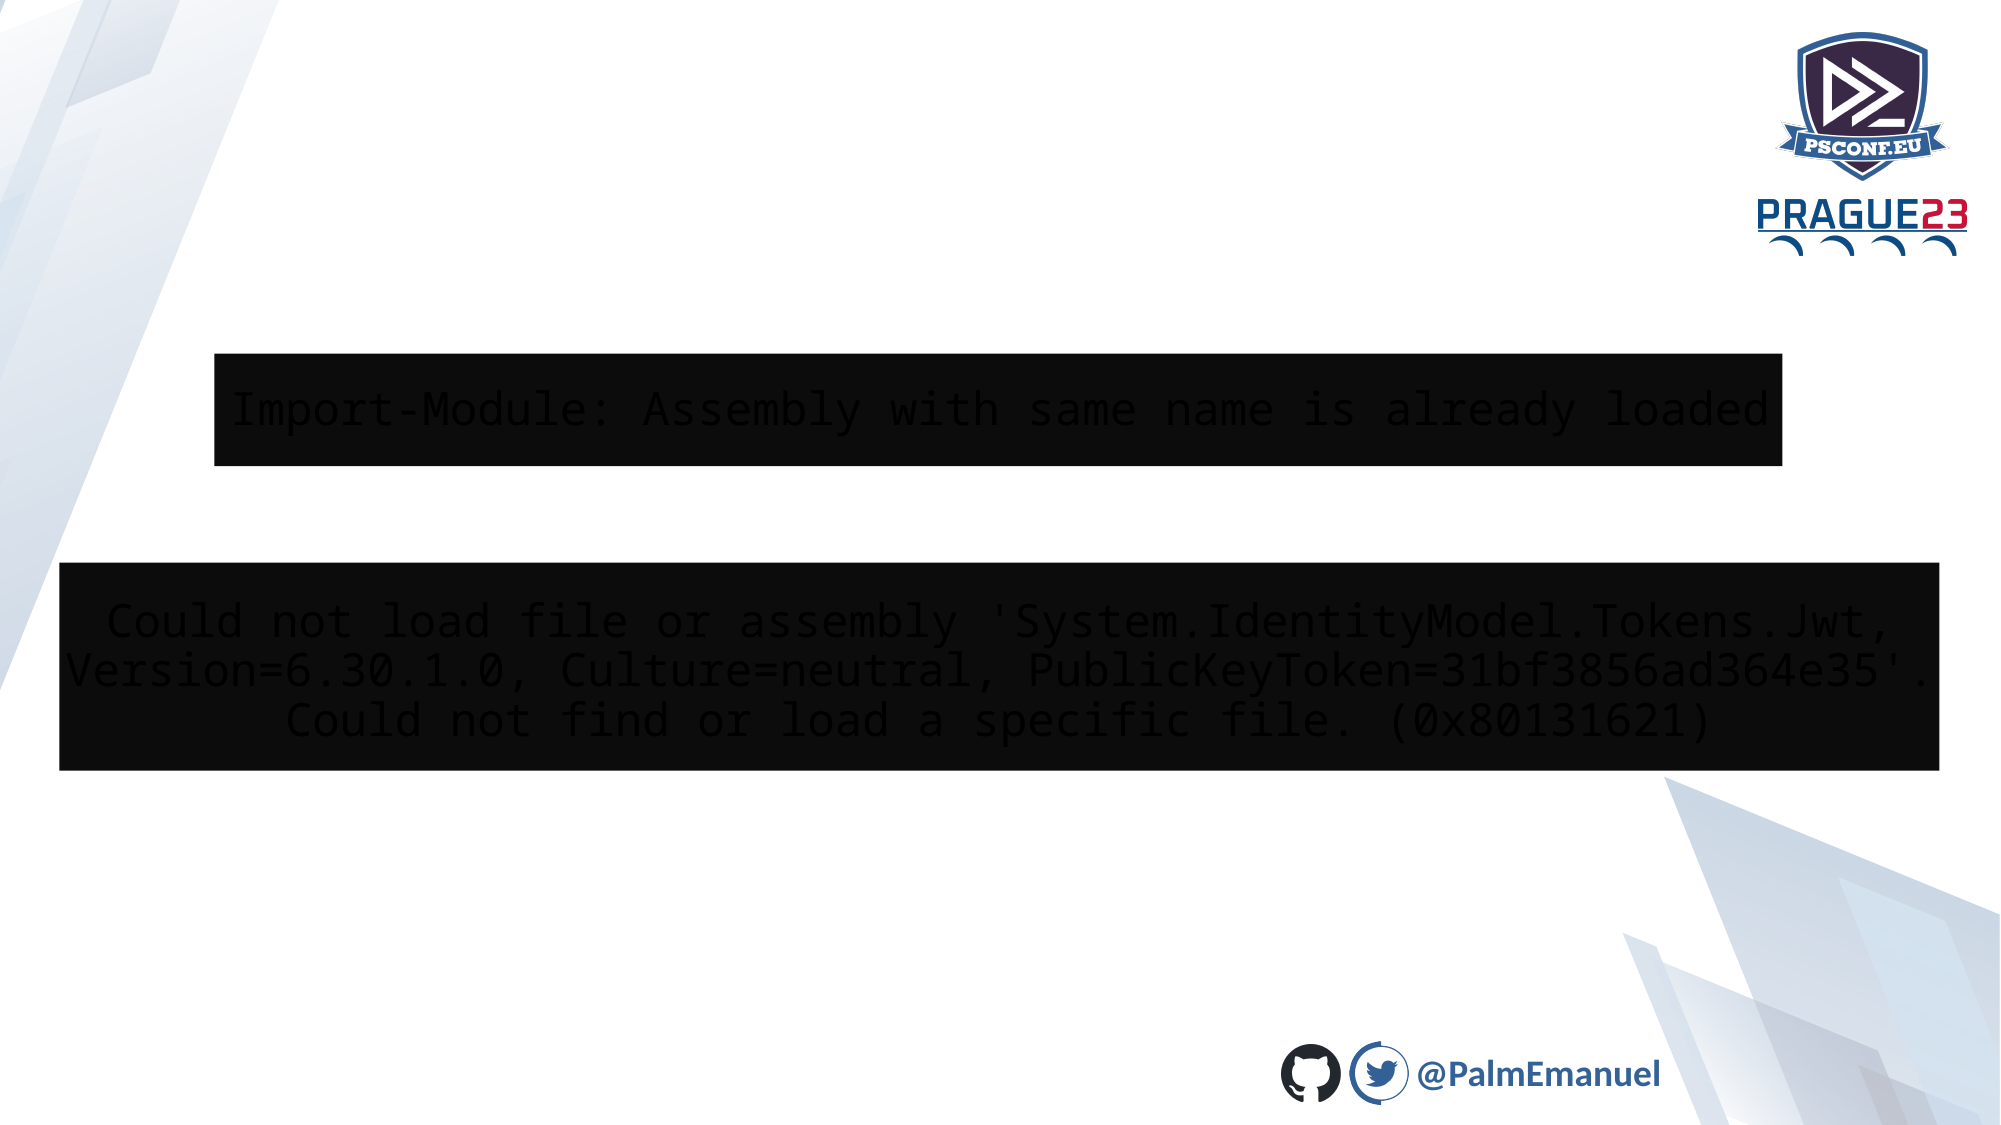

Import-Module: Assembly with same name is already loaded

Could not load file or assembly 'System.IdentityModel.Tokens.Jwt, Version=6.30.1.0, Culture=neutral, PublicKeyToken=31bf3856ad364e35'. Could not find or load a specific file. (0x80131621)